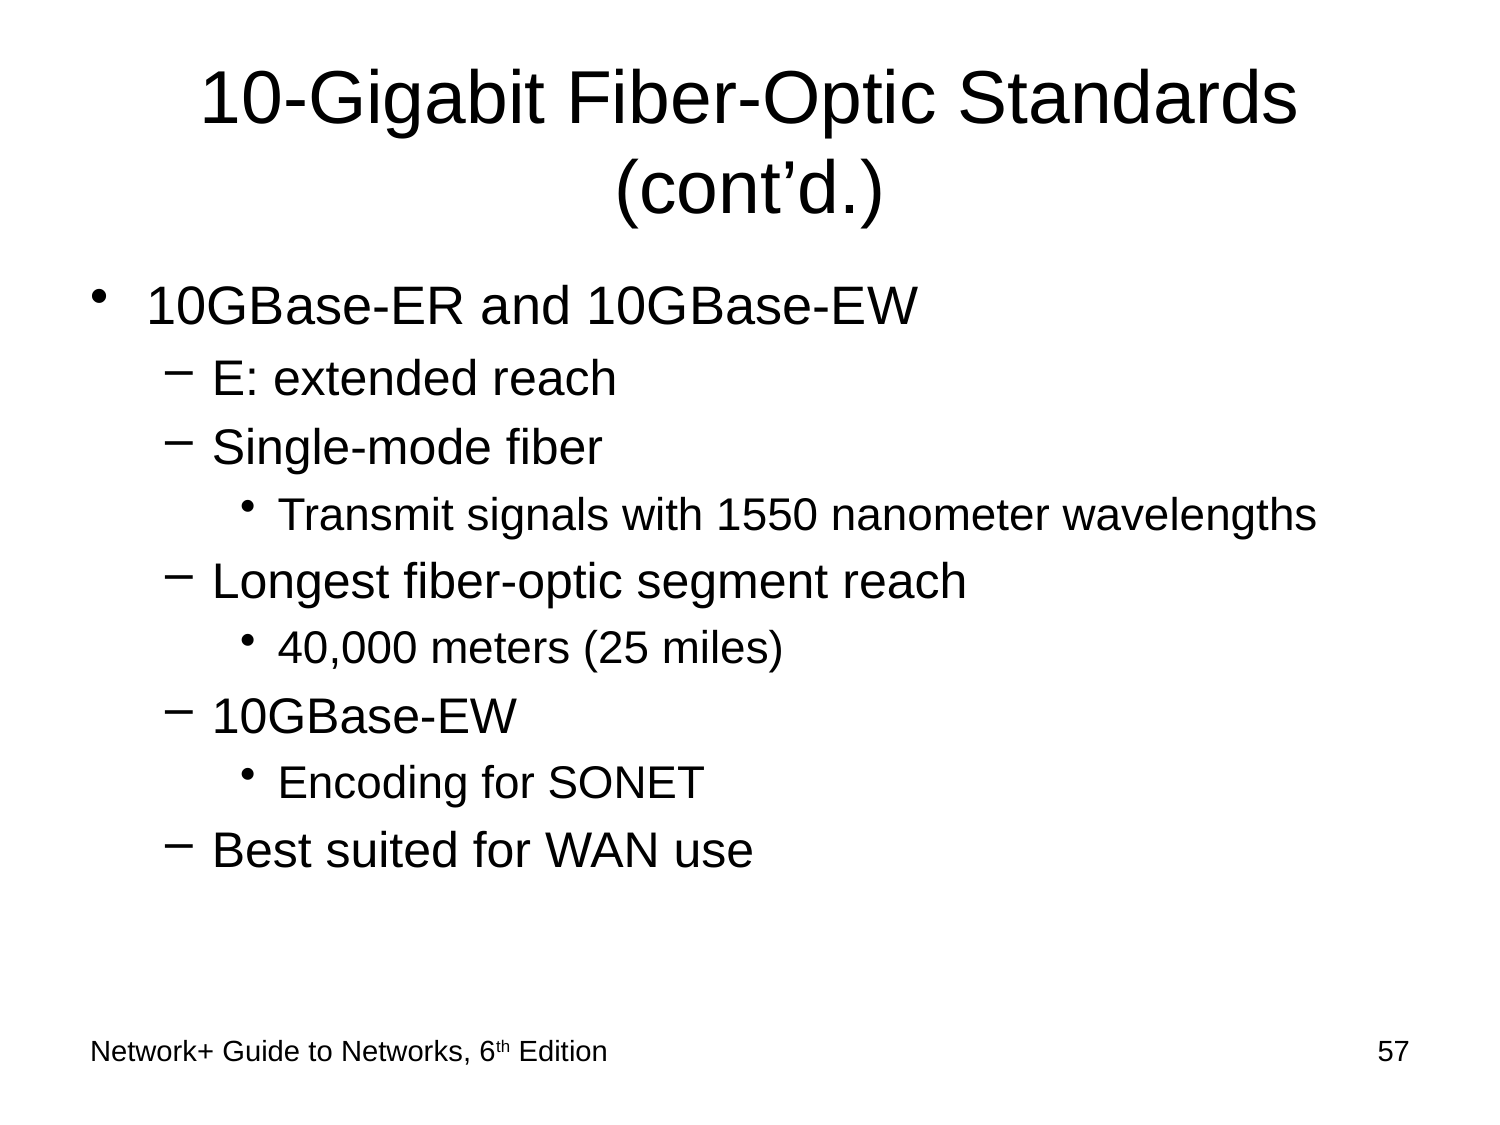

# 10-Gigabit Fiber-Optic Standards (cont’d.)
10GBase-ER and 10GBase-EW
E: extended reach
Single-mode fiber
Transmit signals with 1550 nanometer wavelengths
Longest fiber-optic segment reach
40,000 meters (25 miles)
10GBase-EW
Encoding for SONET
Best suited for WAN use

Network+ Guide to Networks, 6th Edition
57